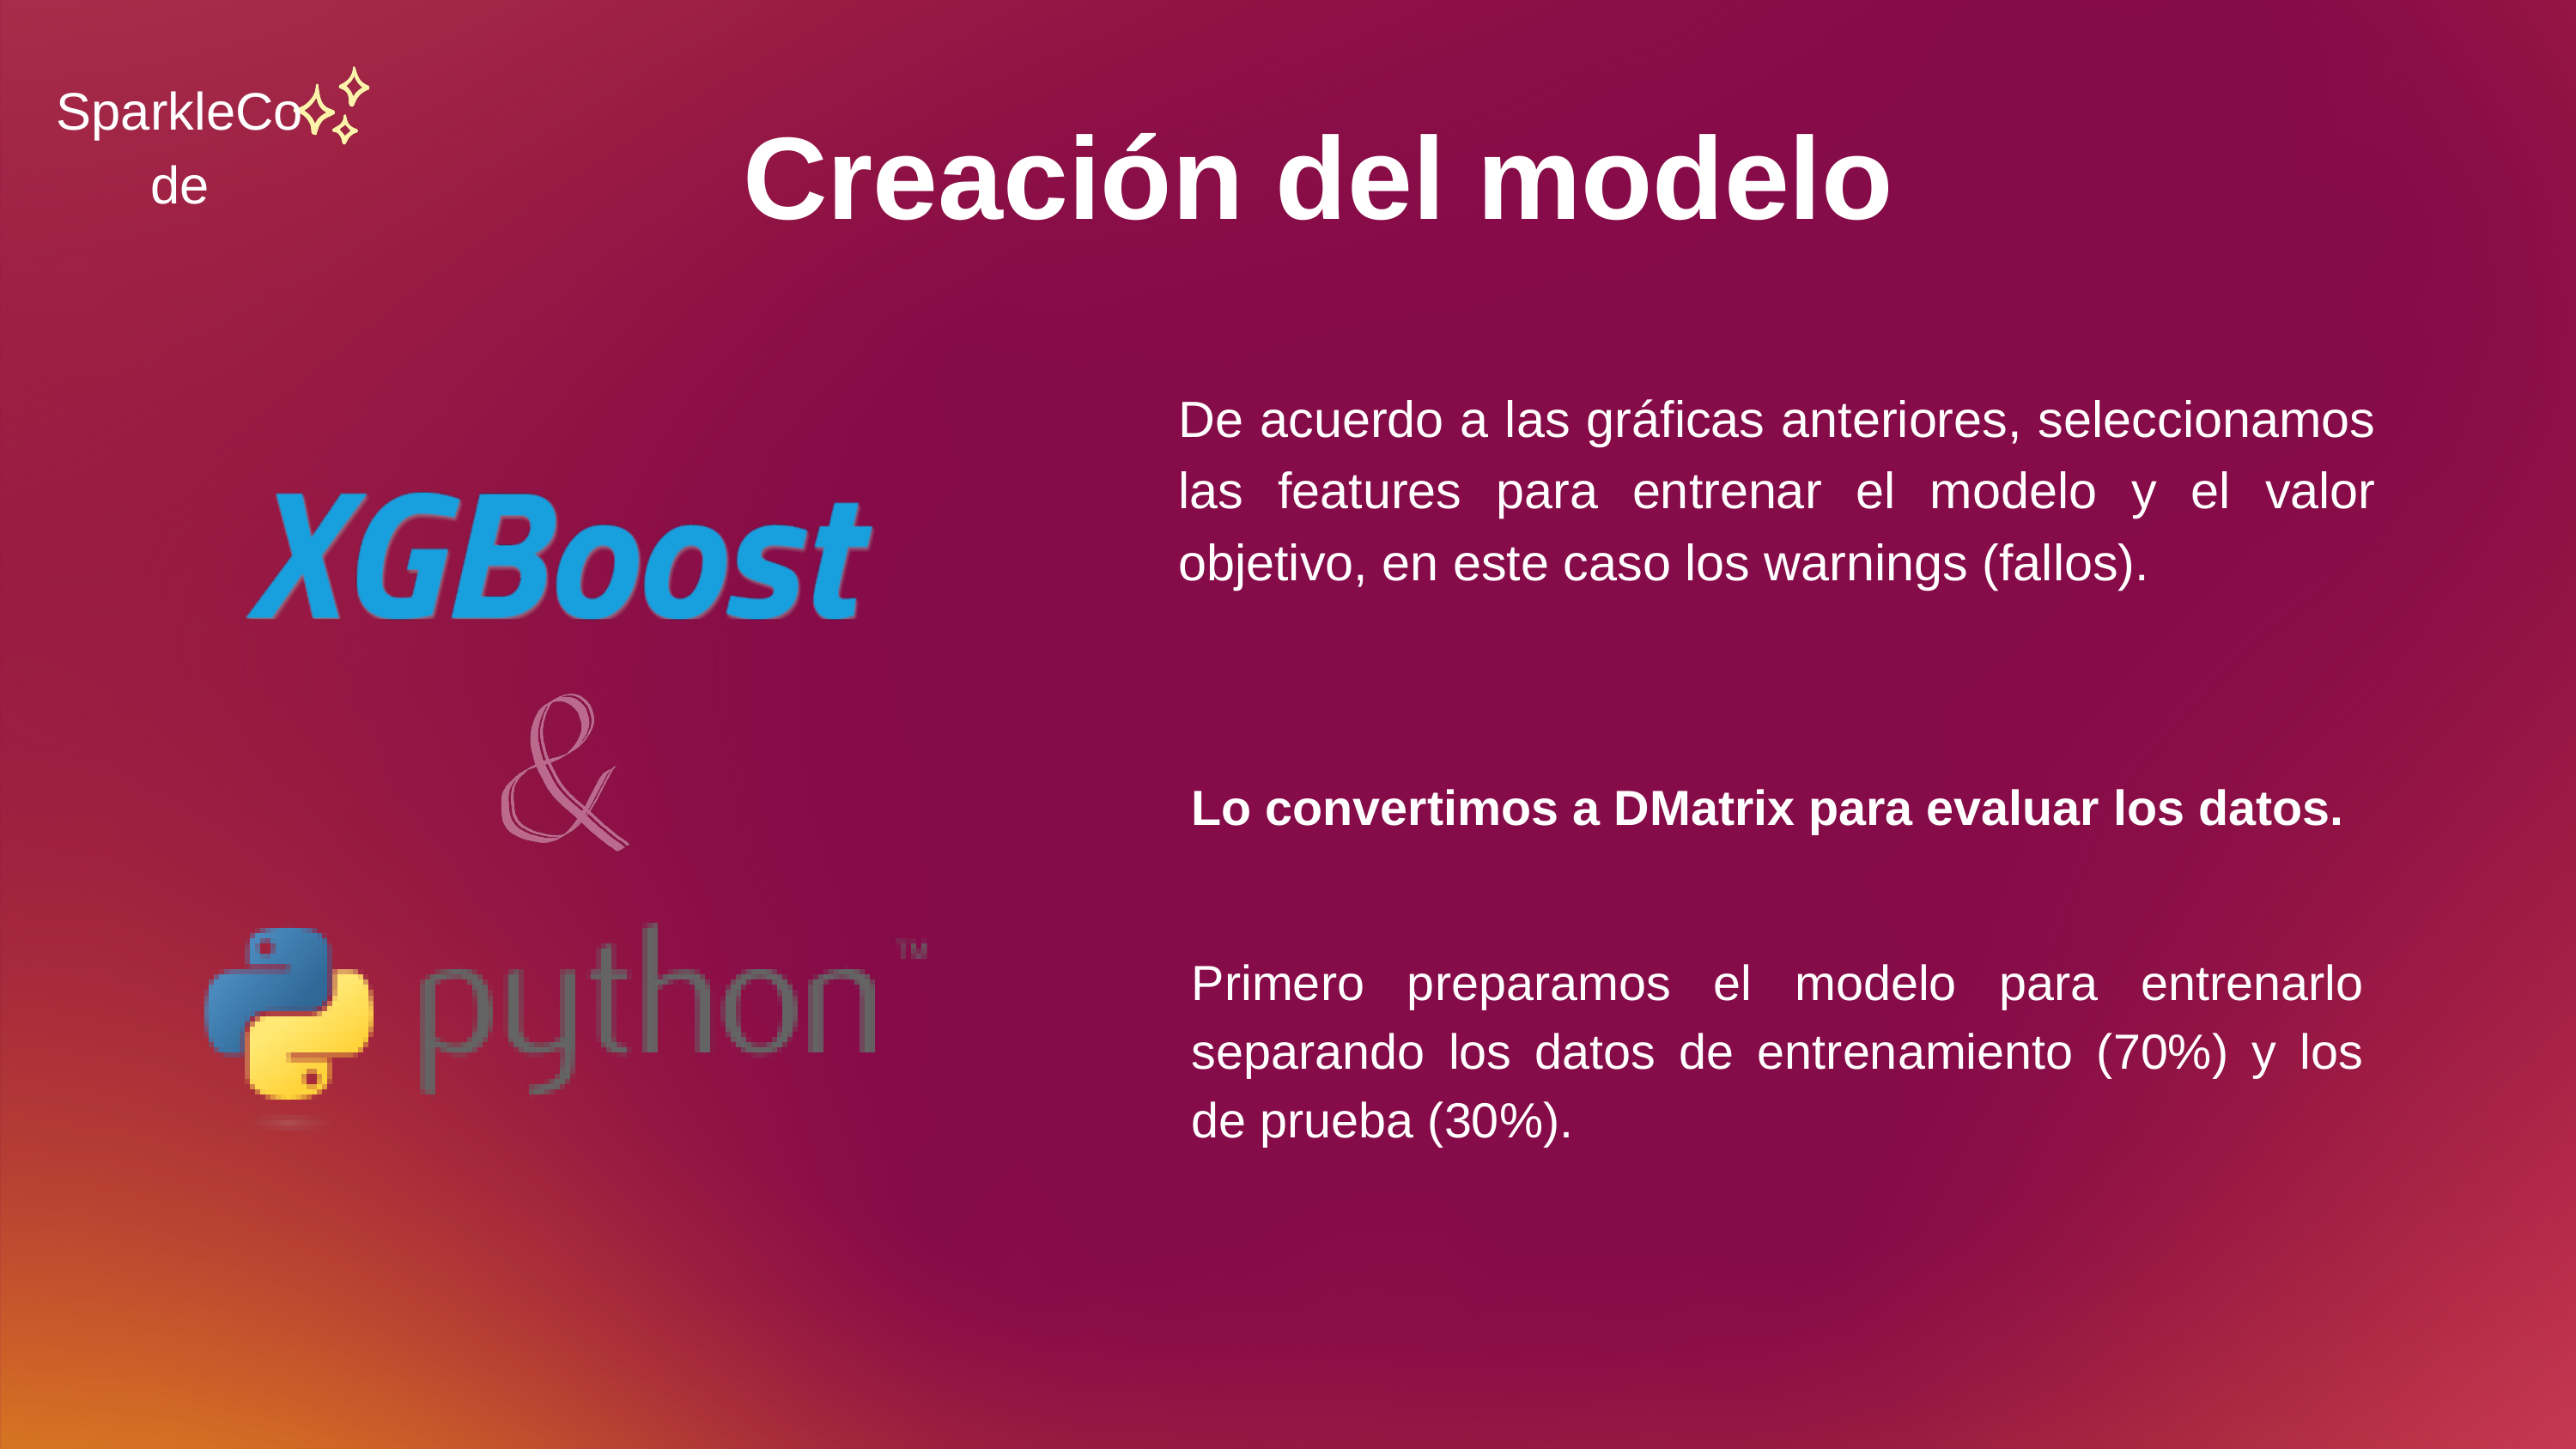

SparkleCode
Creación del modelo
De acuerdo a las gráficas anteriores, seleccionamos las features para entrenar el modelo y el valor objetivo, en este caso los warnings (fallos).

Lo convertimos a DMatrix para evaluar los datos.

Primero preparamos el modelo para entrenarlo separando los datos de entrenamiento (70%) y los de prueba (30%).